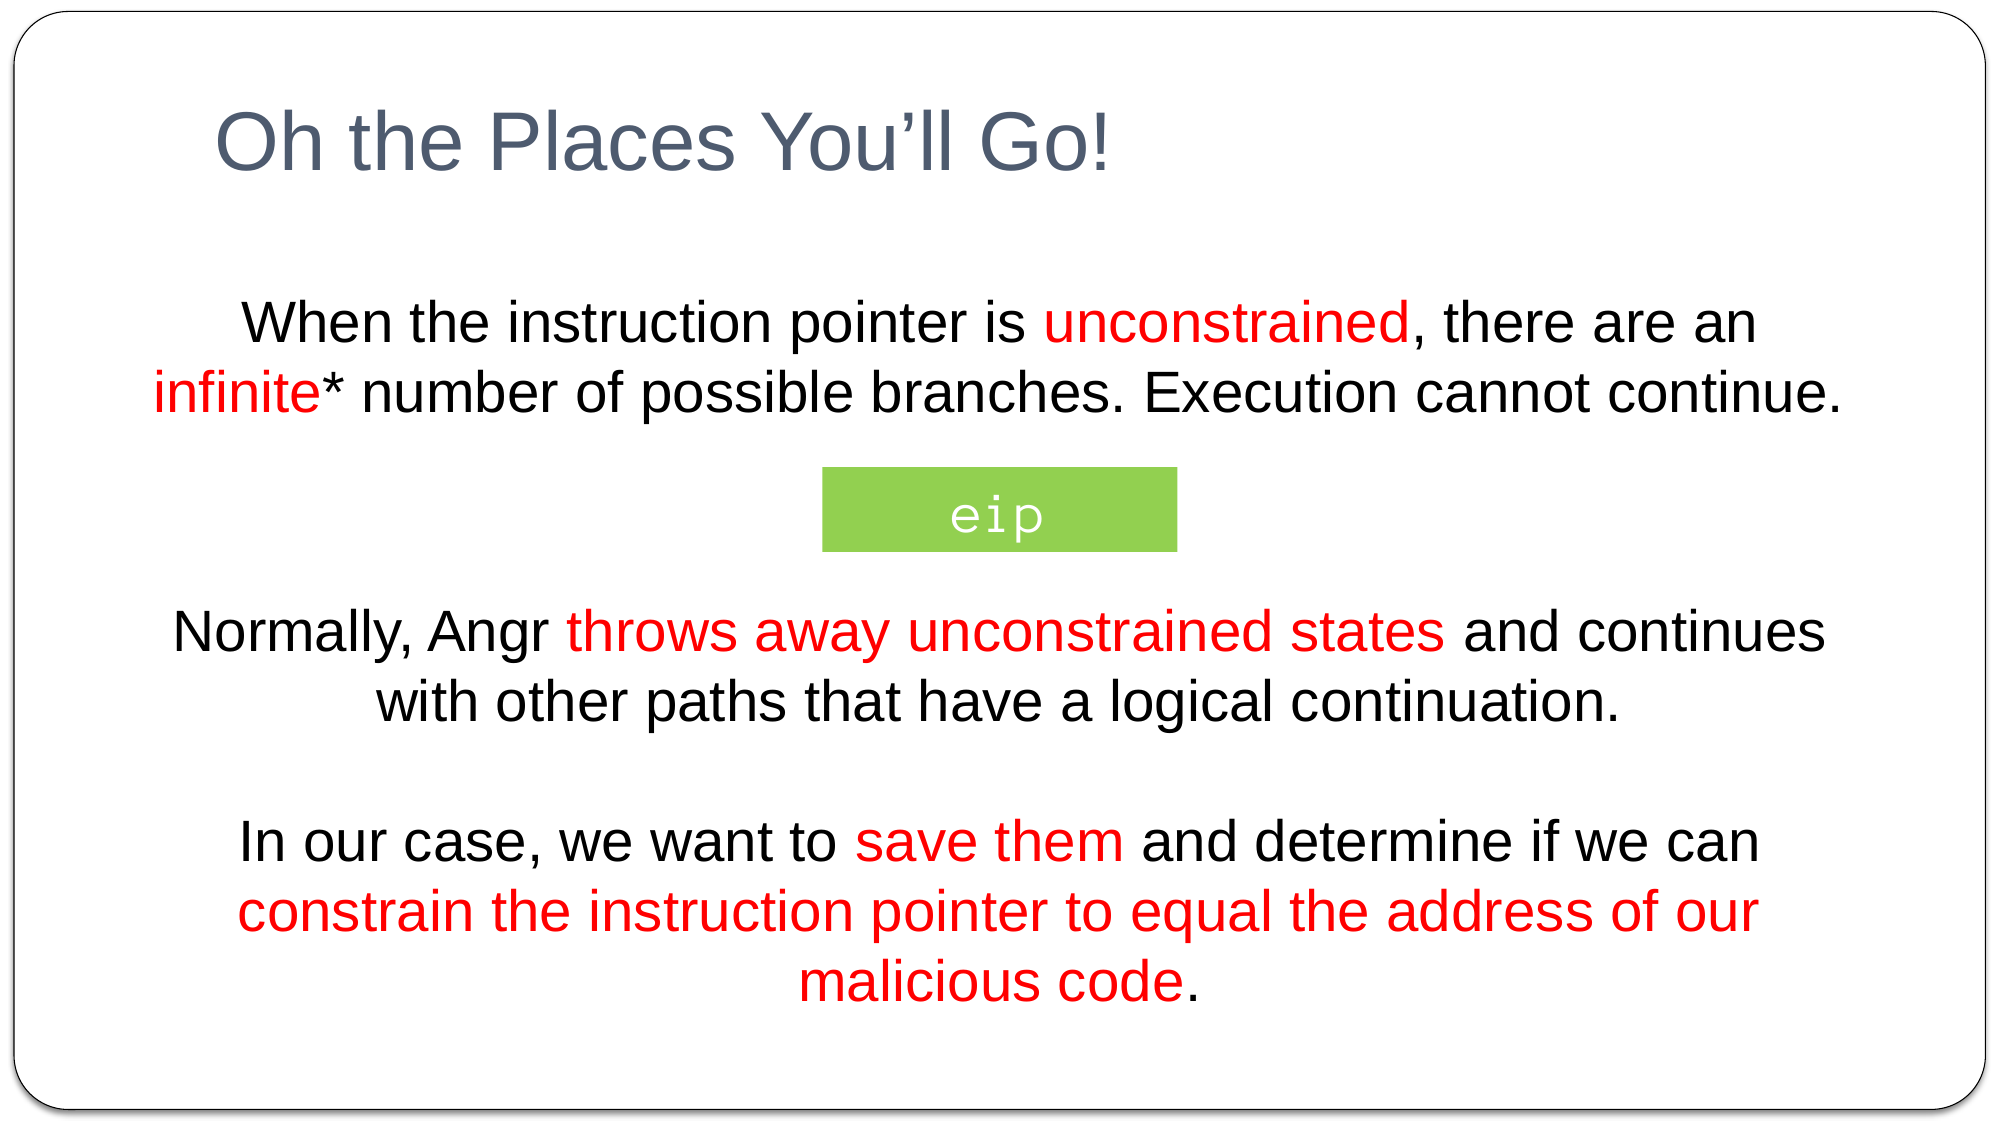

# Oh the Places You’ll Go!
When the instruction pointer is unconstrained, there are an infinite* number of possible branches. Execution cannot continue.
eip
Normally, Angr throws away unconstrained states and continues with other paths that have a logical continuation.

In our case, we want to save them and determine if we can constrain the instruction pointer to equal the address of our malicious code.